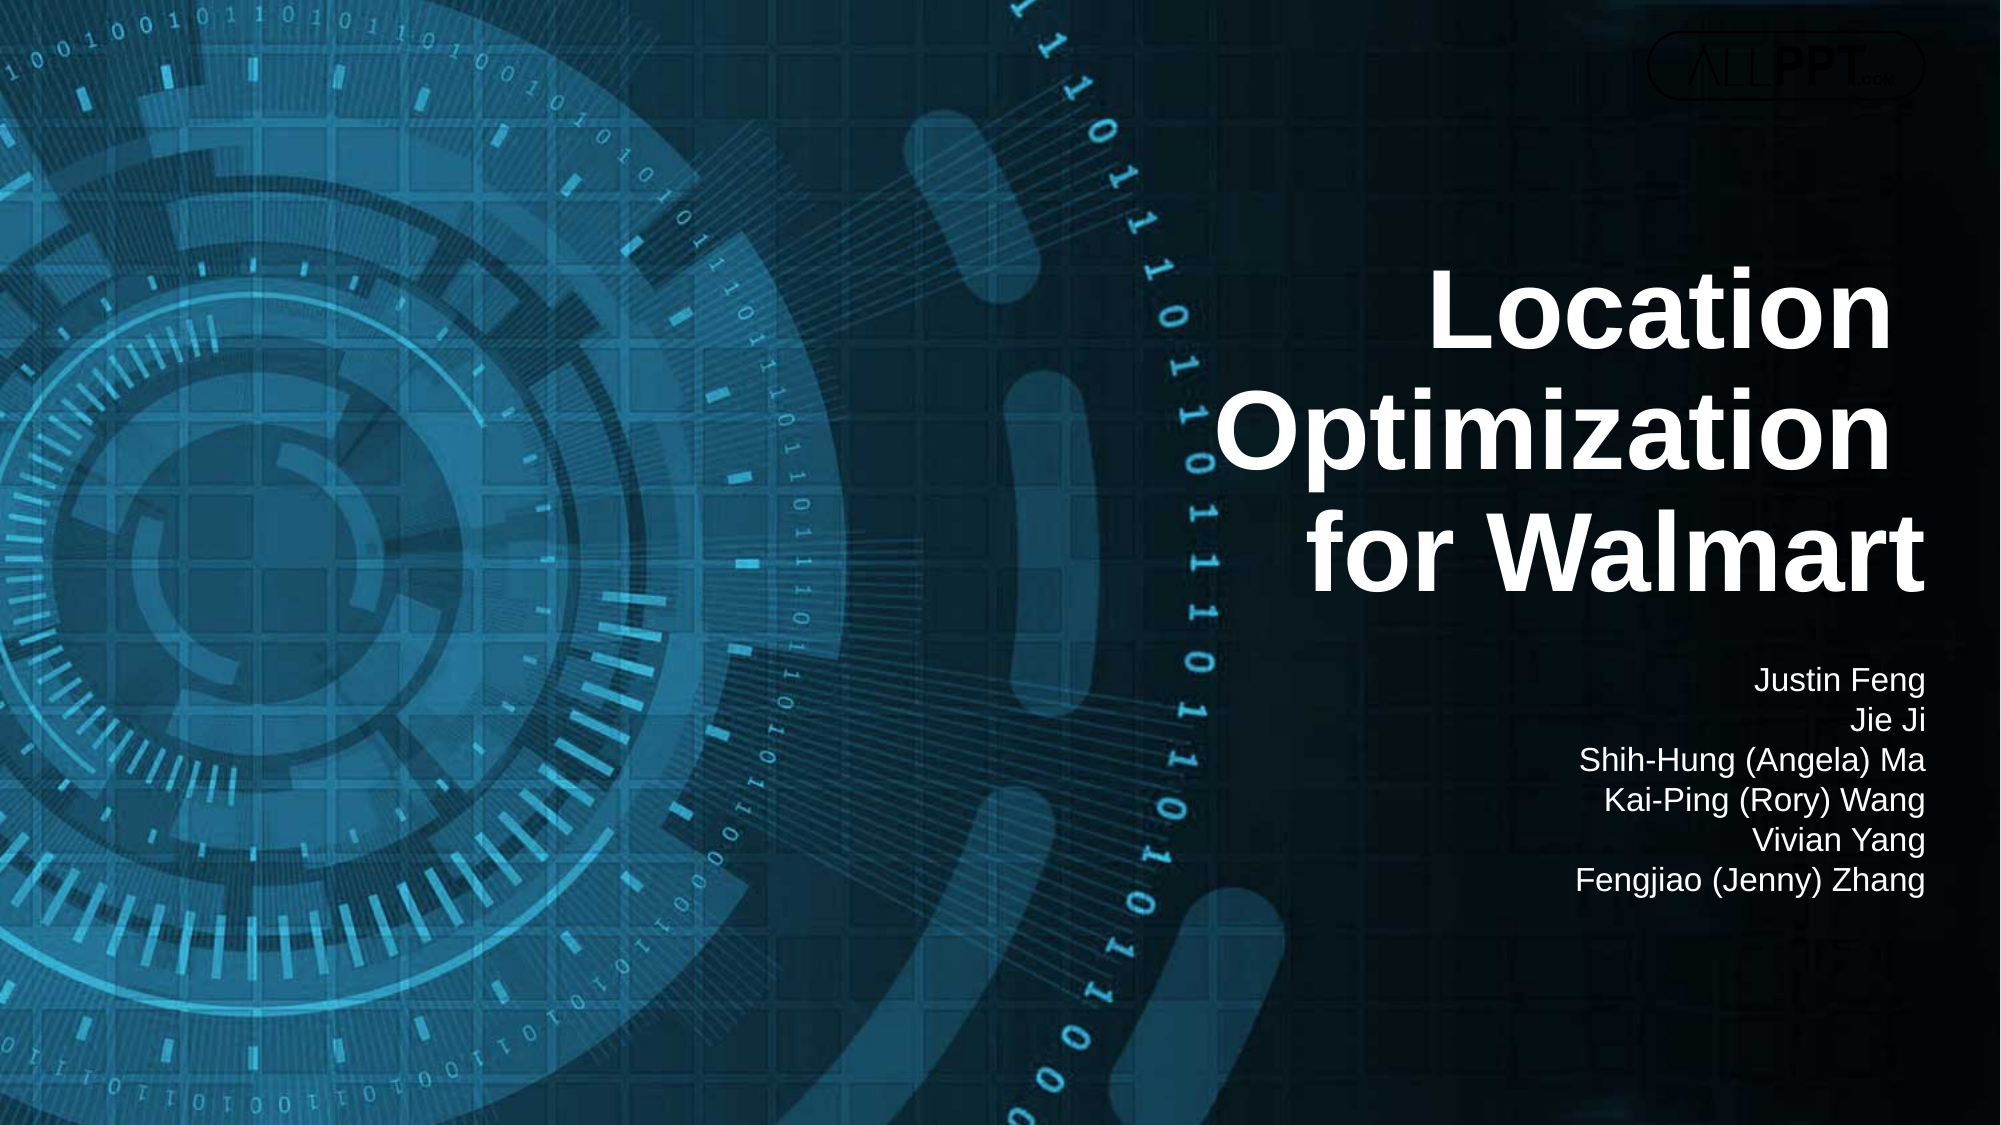

Location
Optimization
for Walmart
Justin Feng
Jie Ji
Shih-Hung (Angela) Ma
Kai-Ping (Rory) Wang
Vivian Yang
Fengjiao (Jenny) Zhang